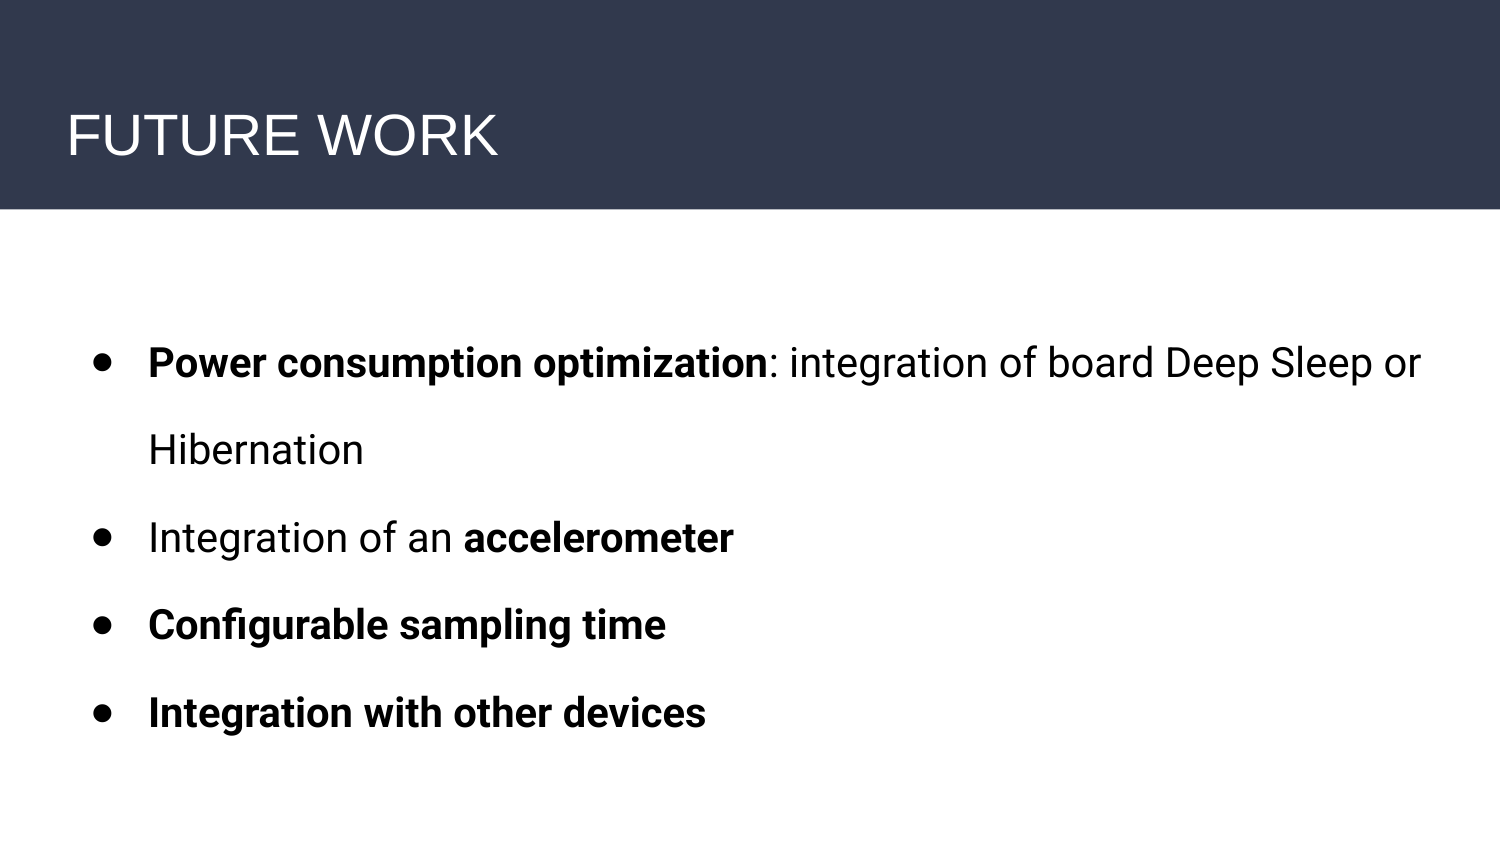

# FUTURE WORK
Power consumption optimization: integration of board Deep Sleep or Hibernation
Integration of an accelerometer
Configurable sampling time
Integration with other devices